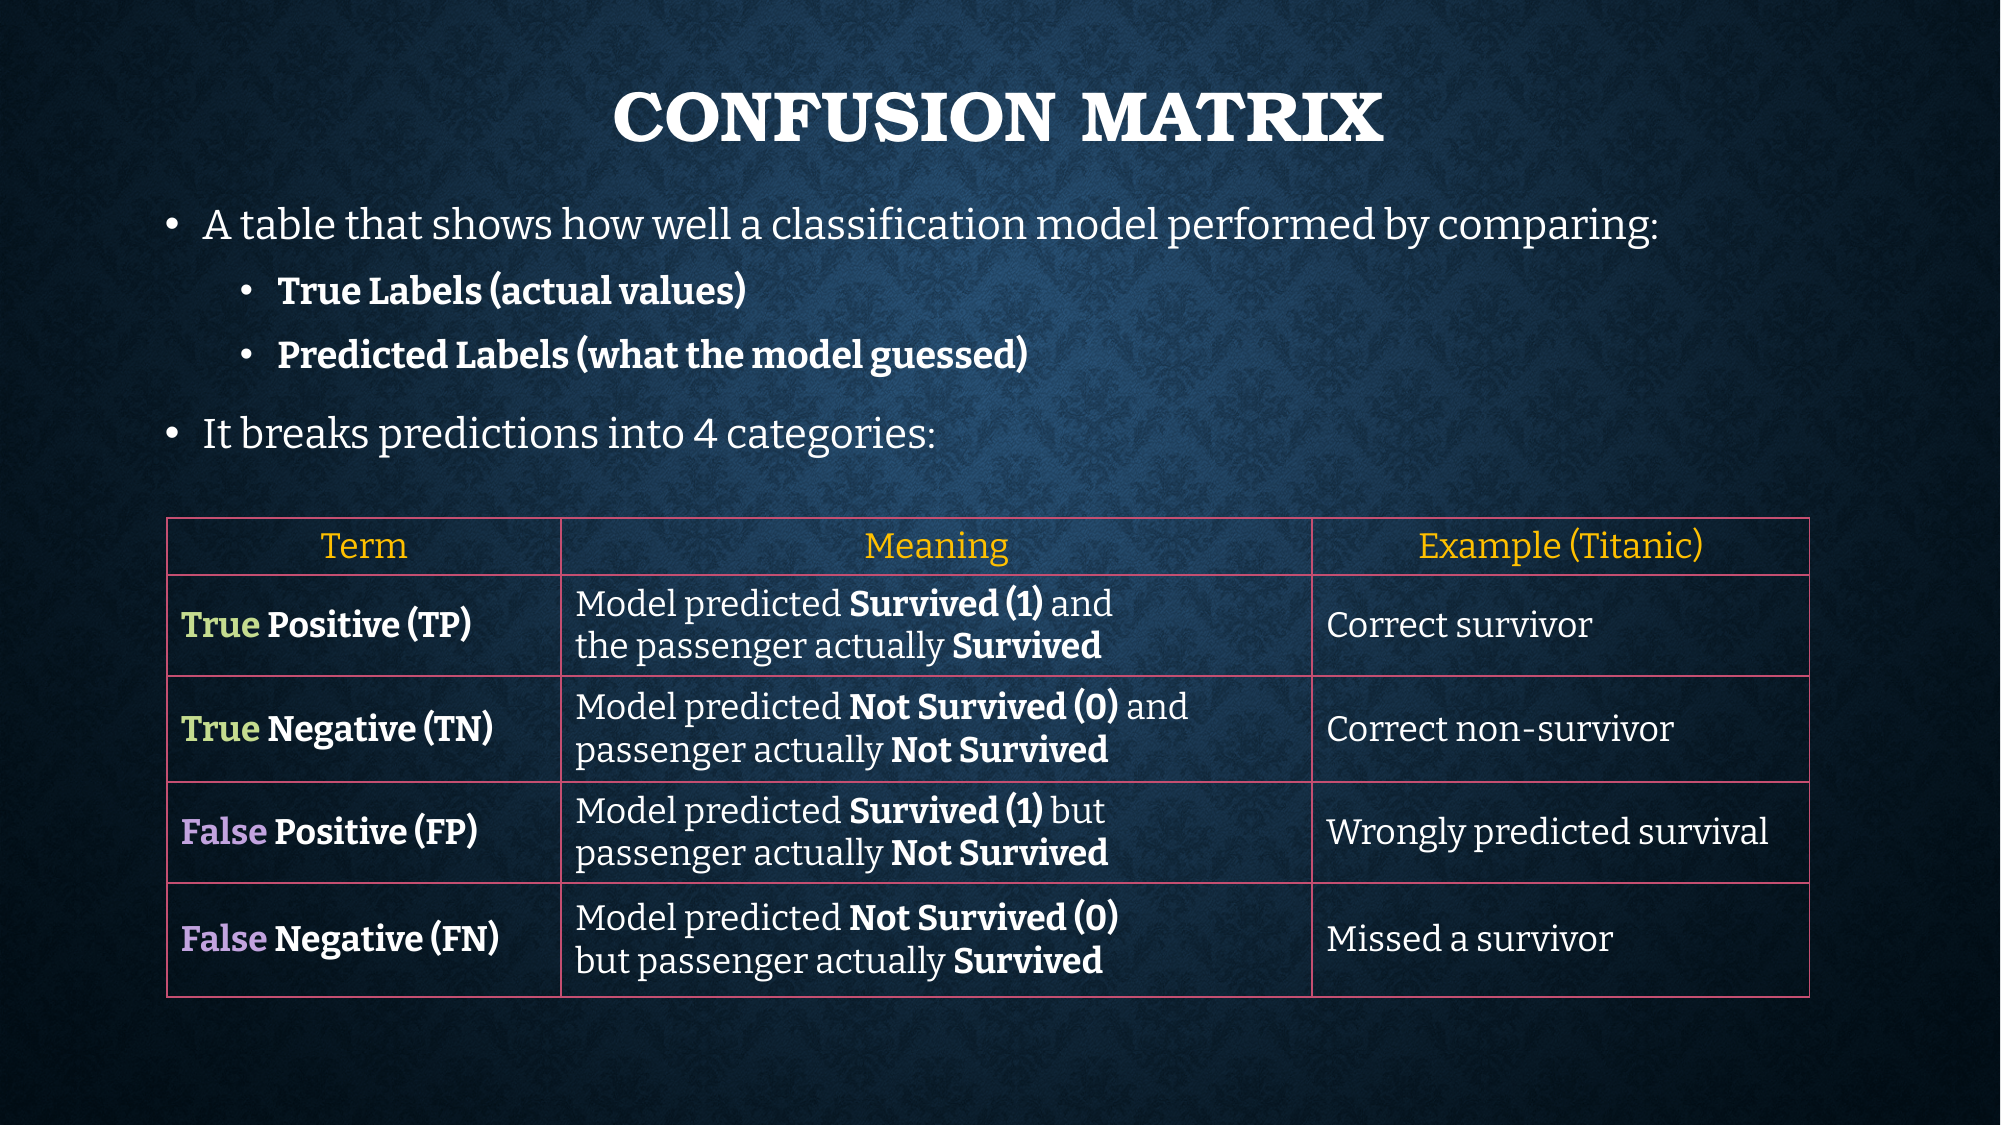

# Confusion Matrix
A table that shows how well a classification model performed by comparing:
True Labels (actual values)
Predicted Labels (what the model guessed)
It breaks predictions into 4 categories:

| Term | Meaning | Example (Titanic) |
| --- | --- | --- |
| True Positive (TP) | Model predicted Survived (1) and the passenger actually Survived | Correct survivor |
| True Negative (TN) | Model predicted Not Survived (0) and passenger actually Not Survived | Correct non-survivor |
| False Positive (FP) | Model predicted Survived (1) but passenger actually Not Survived | Wrongly predicted survival |
| False Negative (FN) | Model predicted Not Survived (0) but passenger actually Survived | Missed a survivor |